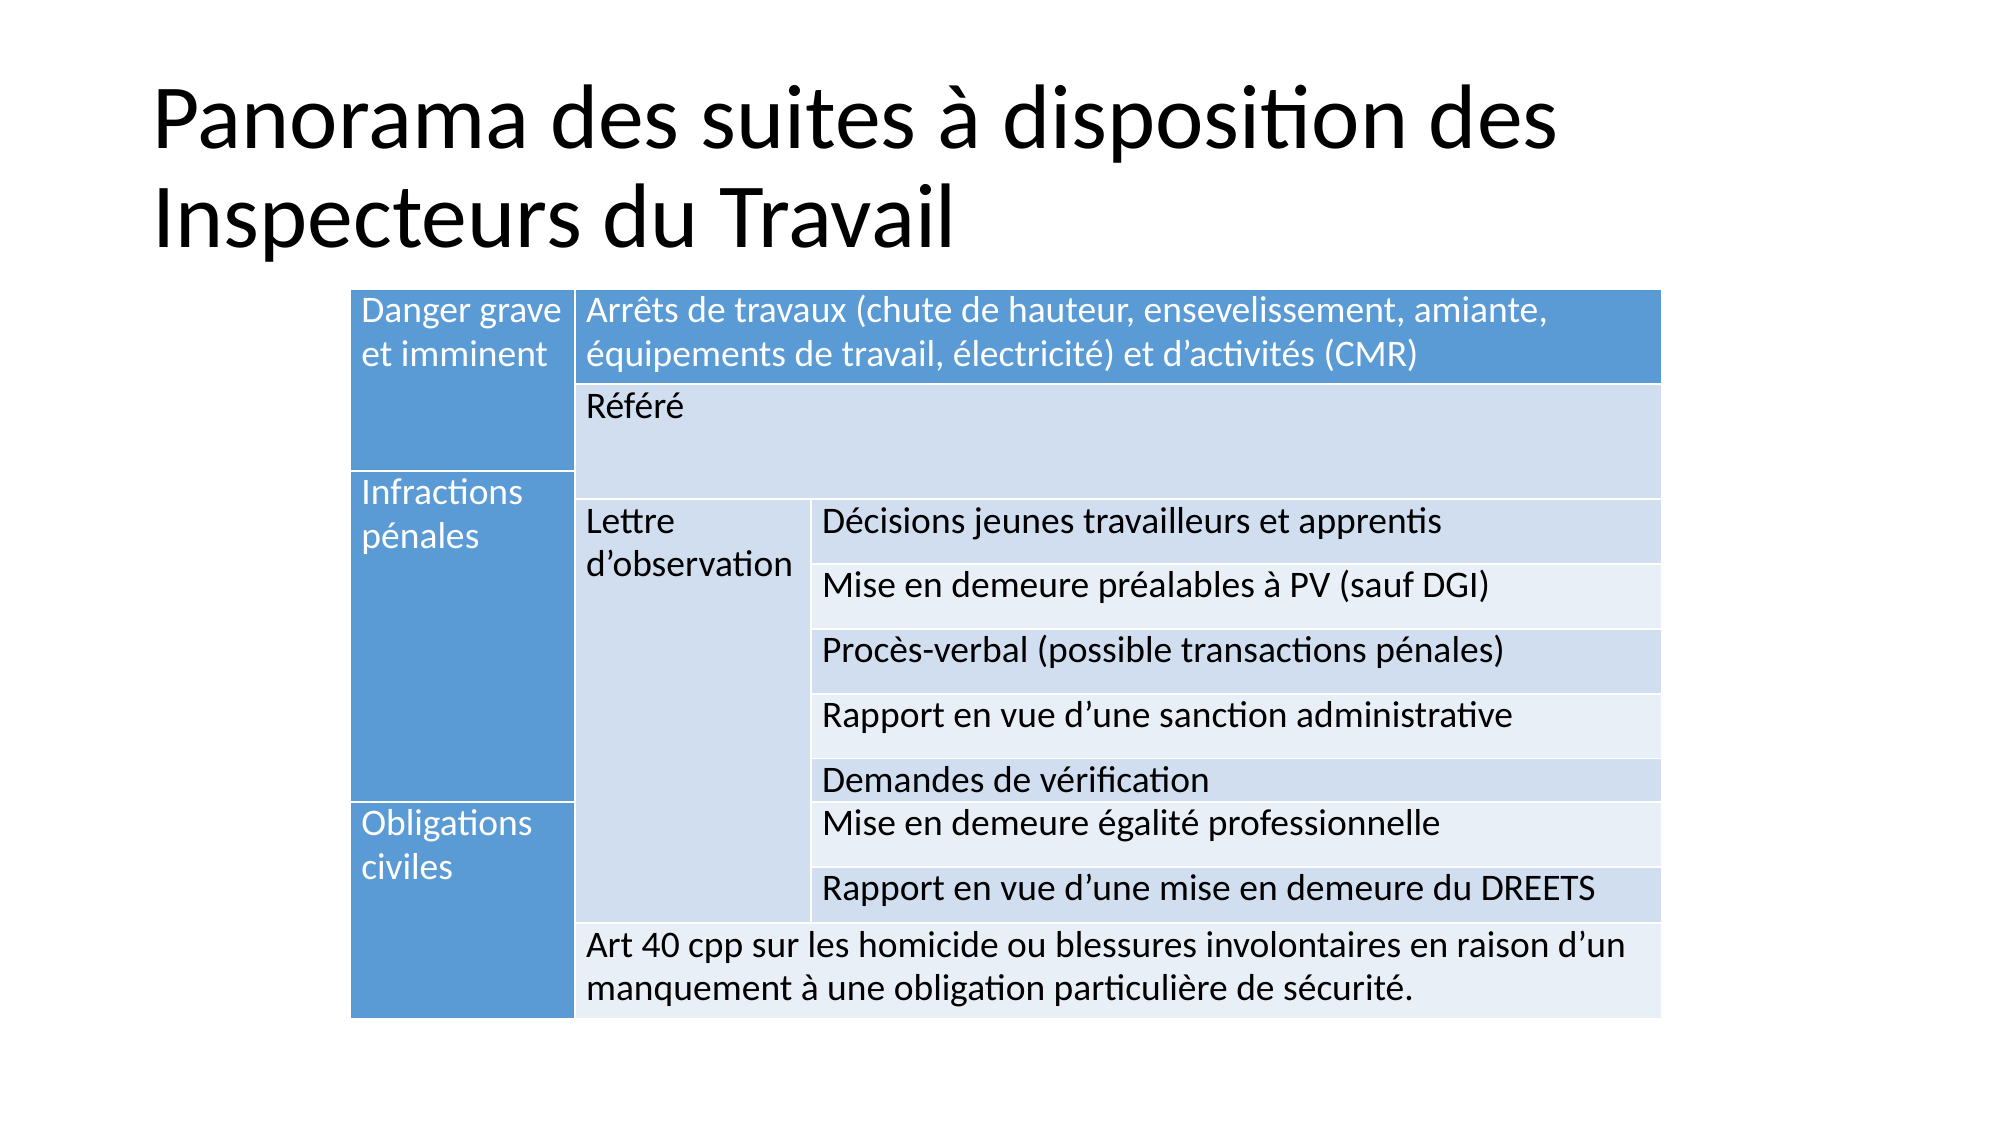

# Panorama des suites à disposition des Inspecteurs du Travail
| Danger grave et imminent | Arrêts de travaux (chute de hauteur, ensevelissement, amiante, équipements de travail, électricité) et d’activités (CMR) |  |
| --- | --- | --- |
|  | Référé |  |
| Infractions pénales |  |  |
|  | Lettre d’observation | Décisions jeunes travailleurs et apprentis |
|  |  | Mise en demeure préalables à PV (sauf DGI) |
|  |  | Procès-verbal (possible transactions pénales) |
|  |  | Rapport en vue d’une sanction administrative |
|  |  | Demandes de vérification |
| Obligations civiles |  | Mise en demeure égalité professionnelle |
|  |  | Rapport en vue d’une mise en demeure du DREETS |
|  | Art 40 cpp sur les homicide ou blessures involontaires en raison d’un manquement à une obligation particulière de sécurité. |  |